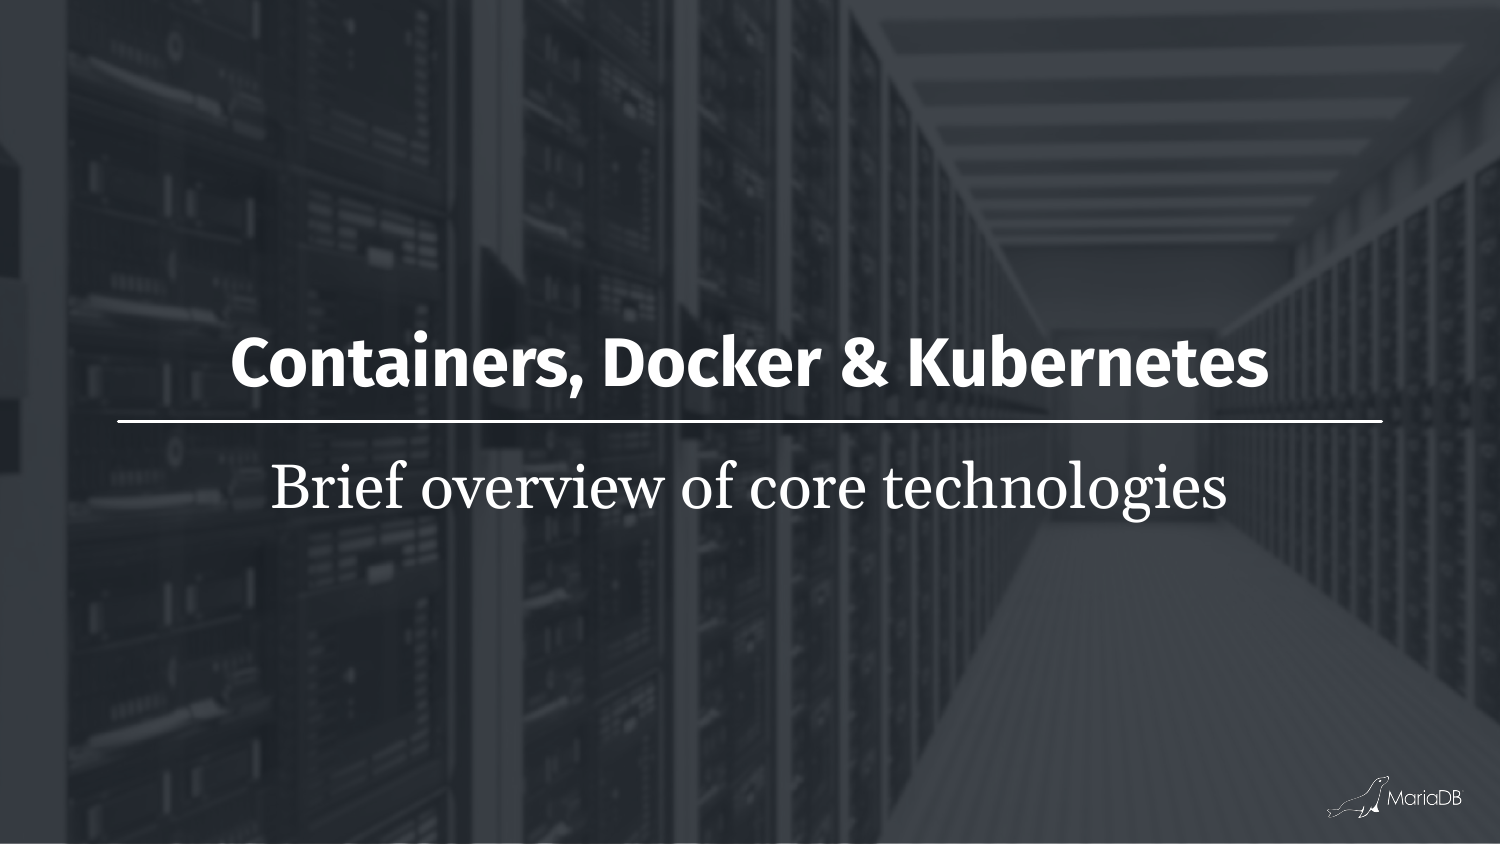

# Containers, Docker & Kubernetes
Brief overview of core technologies